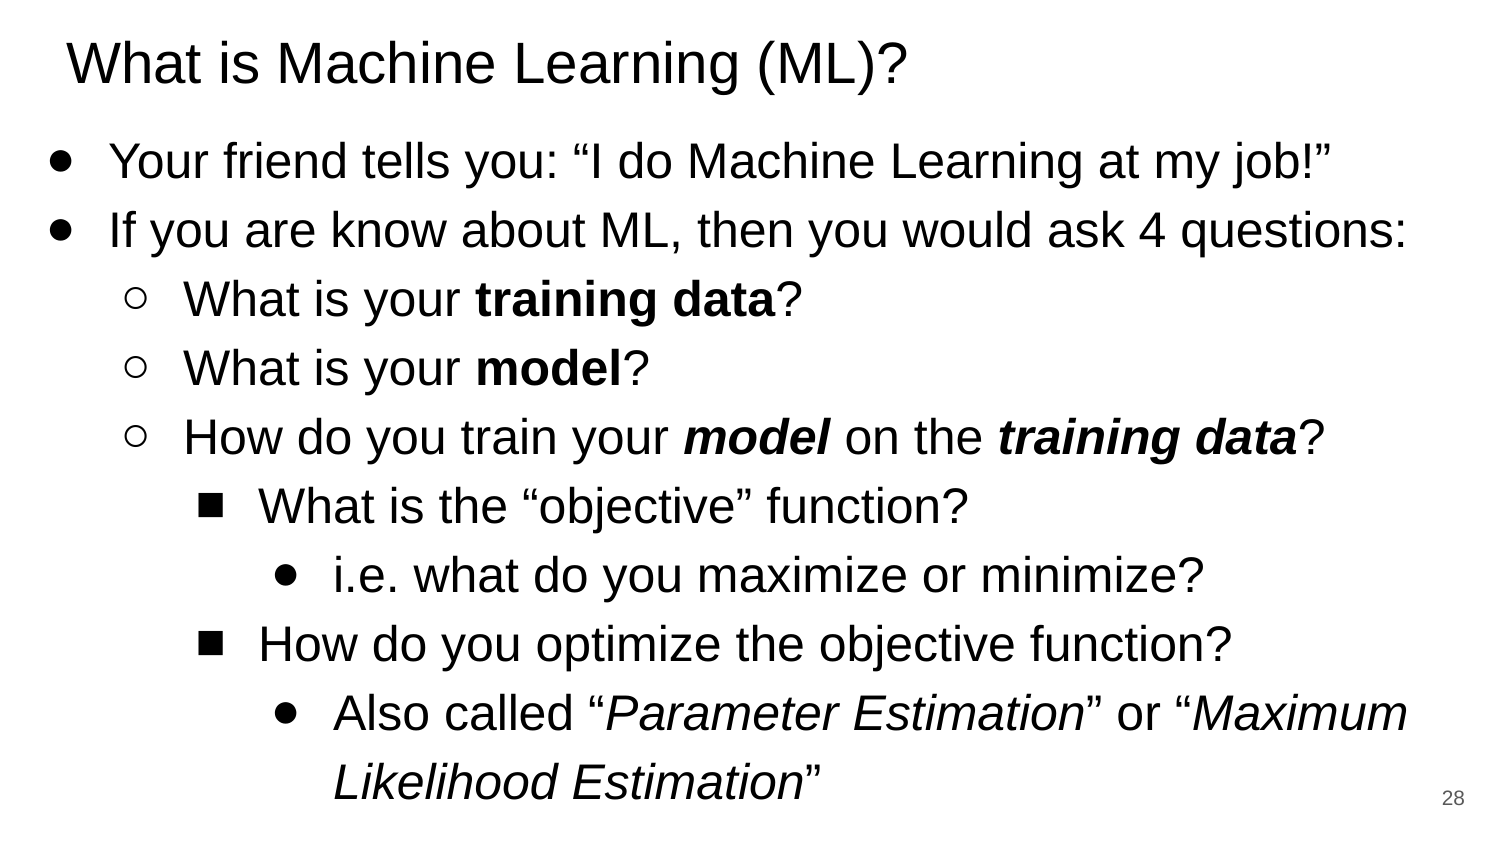

# What is Machine Learning (ML)?
Your friend tells you: “I do Machine Learning at my job!”
If you are know about ML, then you would ask 4 questions:
What is your training data?
What is your model?
How do you train your model on the training data?
What is the “objective” function?
i.e. what do you maximize or minimize?
How do you optimize the objective function?
Also called “Parameter Estimation” or “Maximum Likelihood Estimation”
28